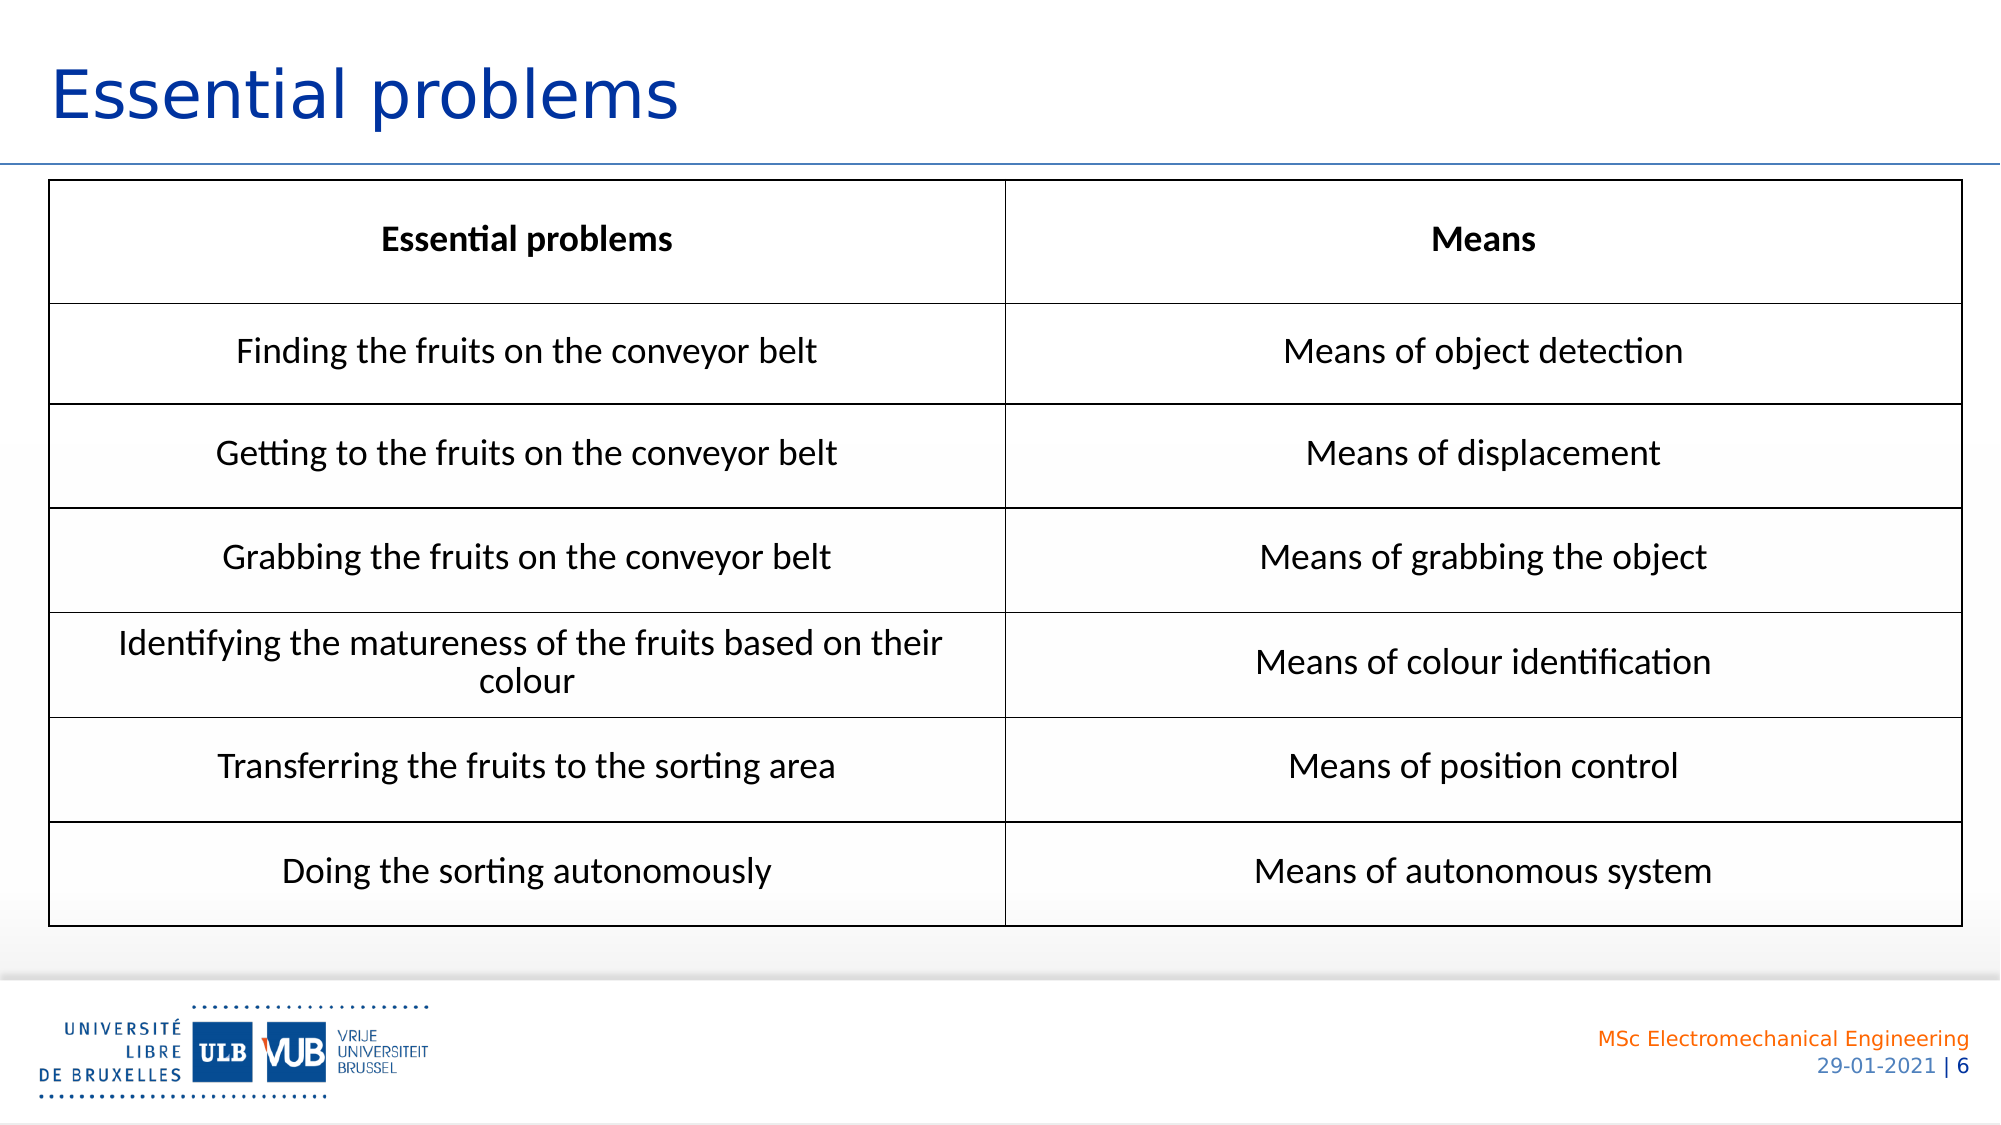

# Essential problems
| Essential problems | Means |
| --- | --- |
| Finding the fruits on the conveyor belt | Means of object detection |
| Getting to the fruits on the conveyor belt | Means of displacement |
| Grabbing the fruits on the conveyor belt | Means of grabbing the object |
| Identifying the matureness of the fruits based on their colour | Means of colour identification |
| Transferring the fruits to the sorting area | Means of position control |
| Doing the sorting autonomously | Means of autonomous system |
MSc Electromechanical Engineering
29-01-2021 | 6